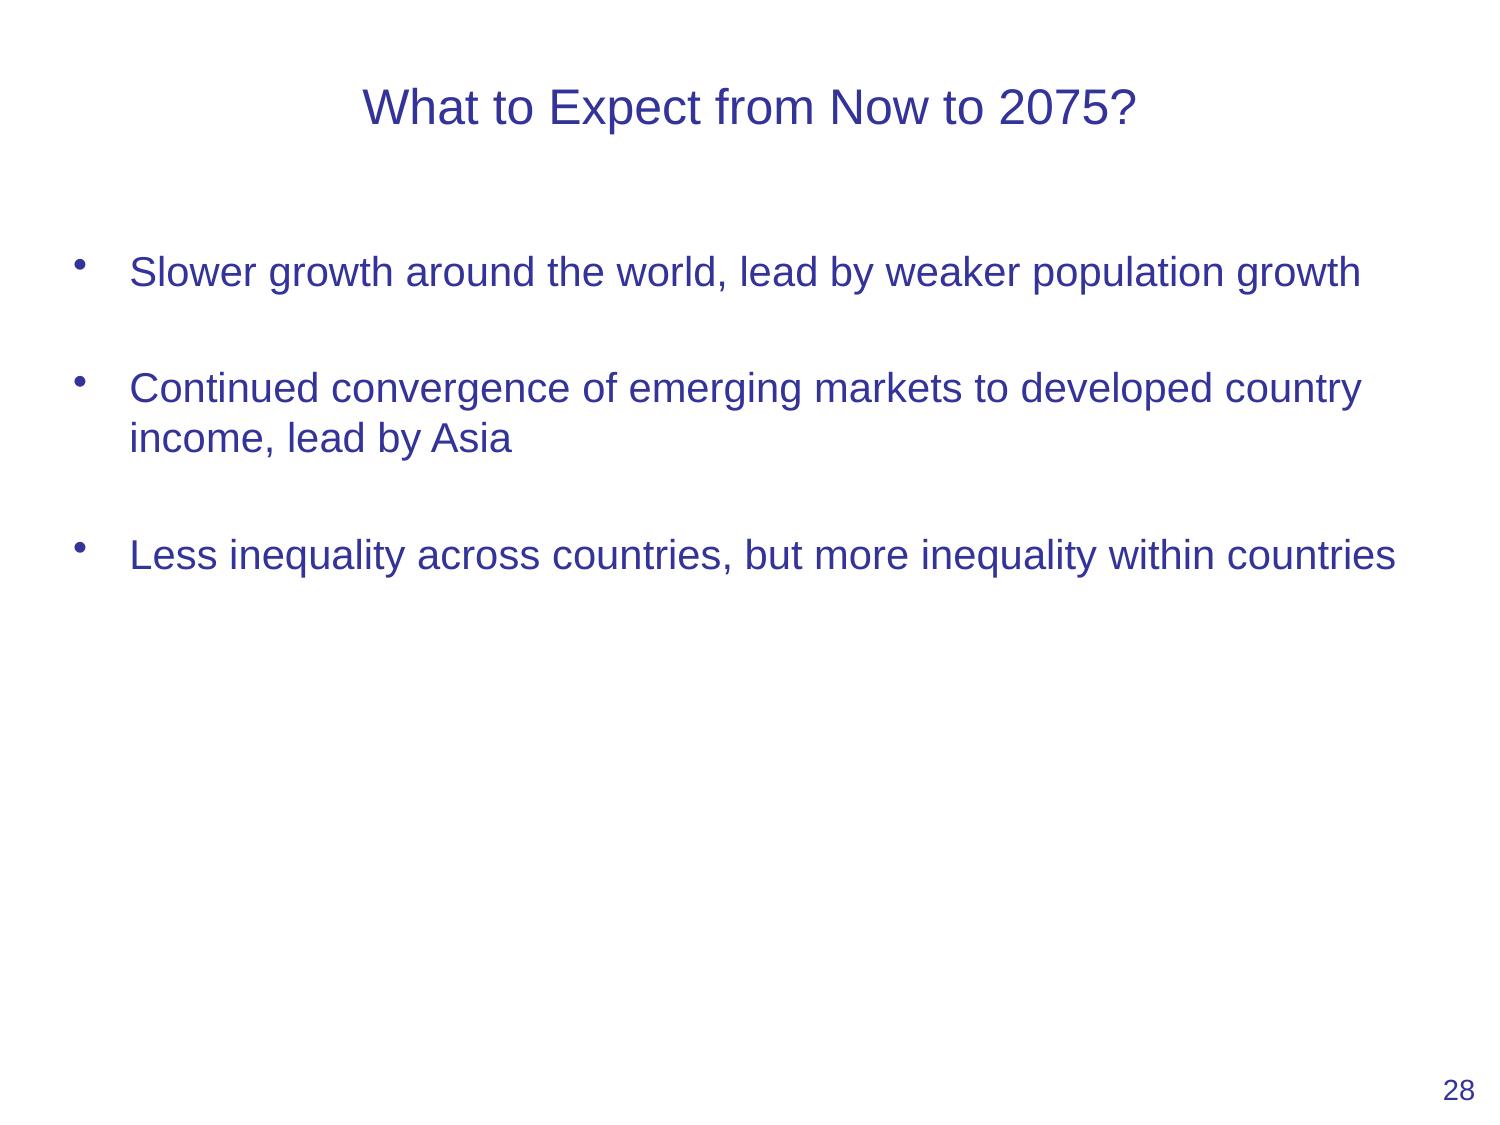

# What to Expect from Now to 2075?

Slower growth around the world, lead by weaker population growth

Continued convergence of emerging markets to developed country income, lead by Asia

Less inequality across countries, but more inequality within countries

28